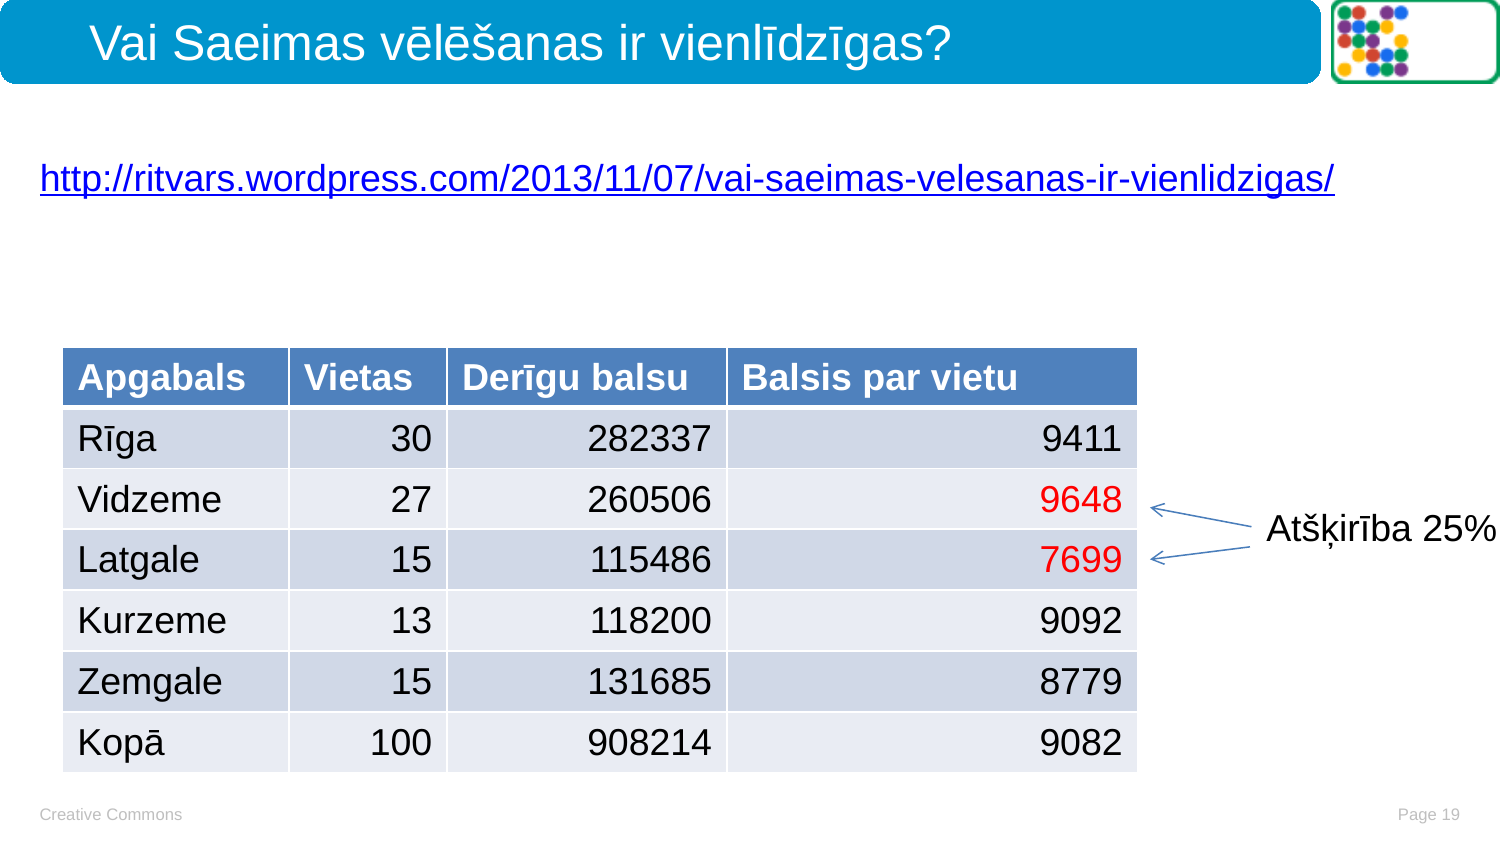

# Vai Saeimas vēlēšanas ir vienlīdzīgas?
http://ritvars.wordpress.com/2013/11/07/vai-saeimas-velesanas-ir-vienlidzigas/

| Apgabals | Vietas | Derīgu balsu | Balsis par vietu |
| --- | --- | --- | --- |
| Rīga | 30 | 282337 | 9411 |
| Vidzeme | 27 | 260506 | 9648 |
| Latgale | 15 | 115486 | 7699 |
| Kurzeme | 13 | 118200 | 9092 |
| Zemgale | 15 | 131685 | 8779 |
| Kopā | 100 | 908214 | 9082 |
Atšķirība 25%